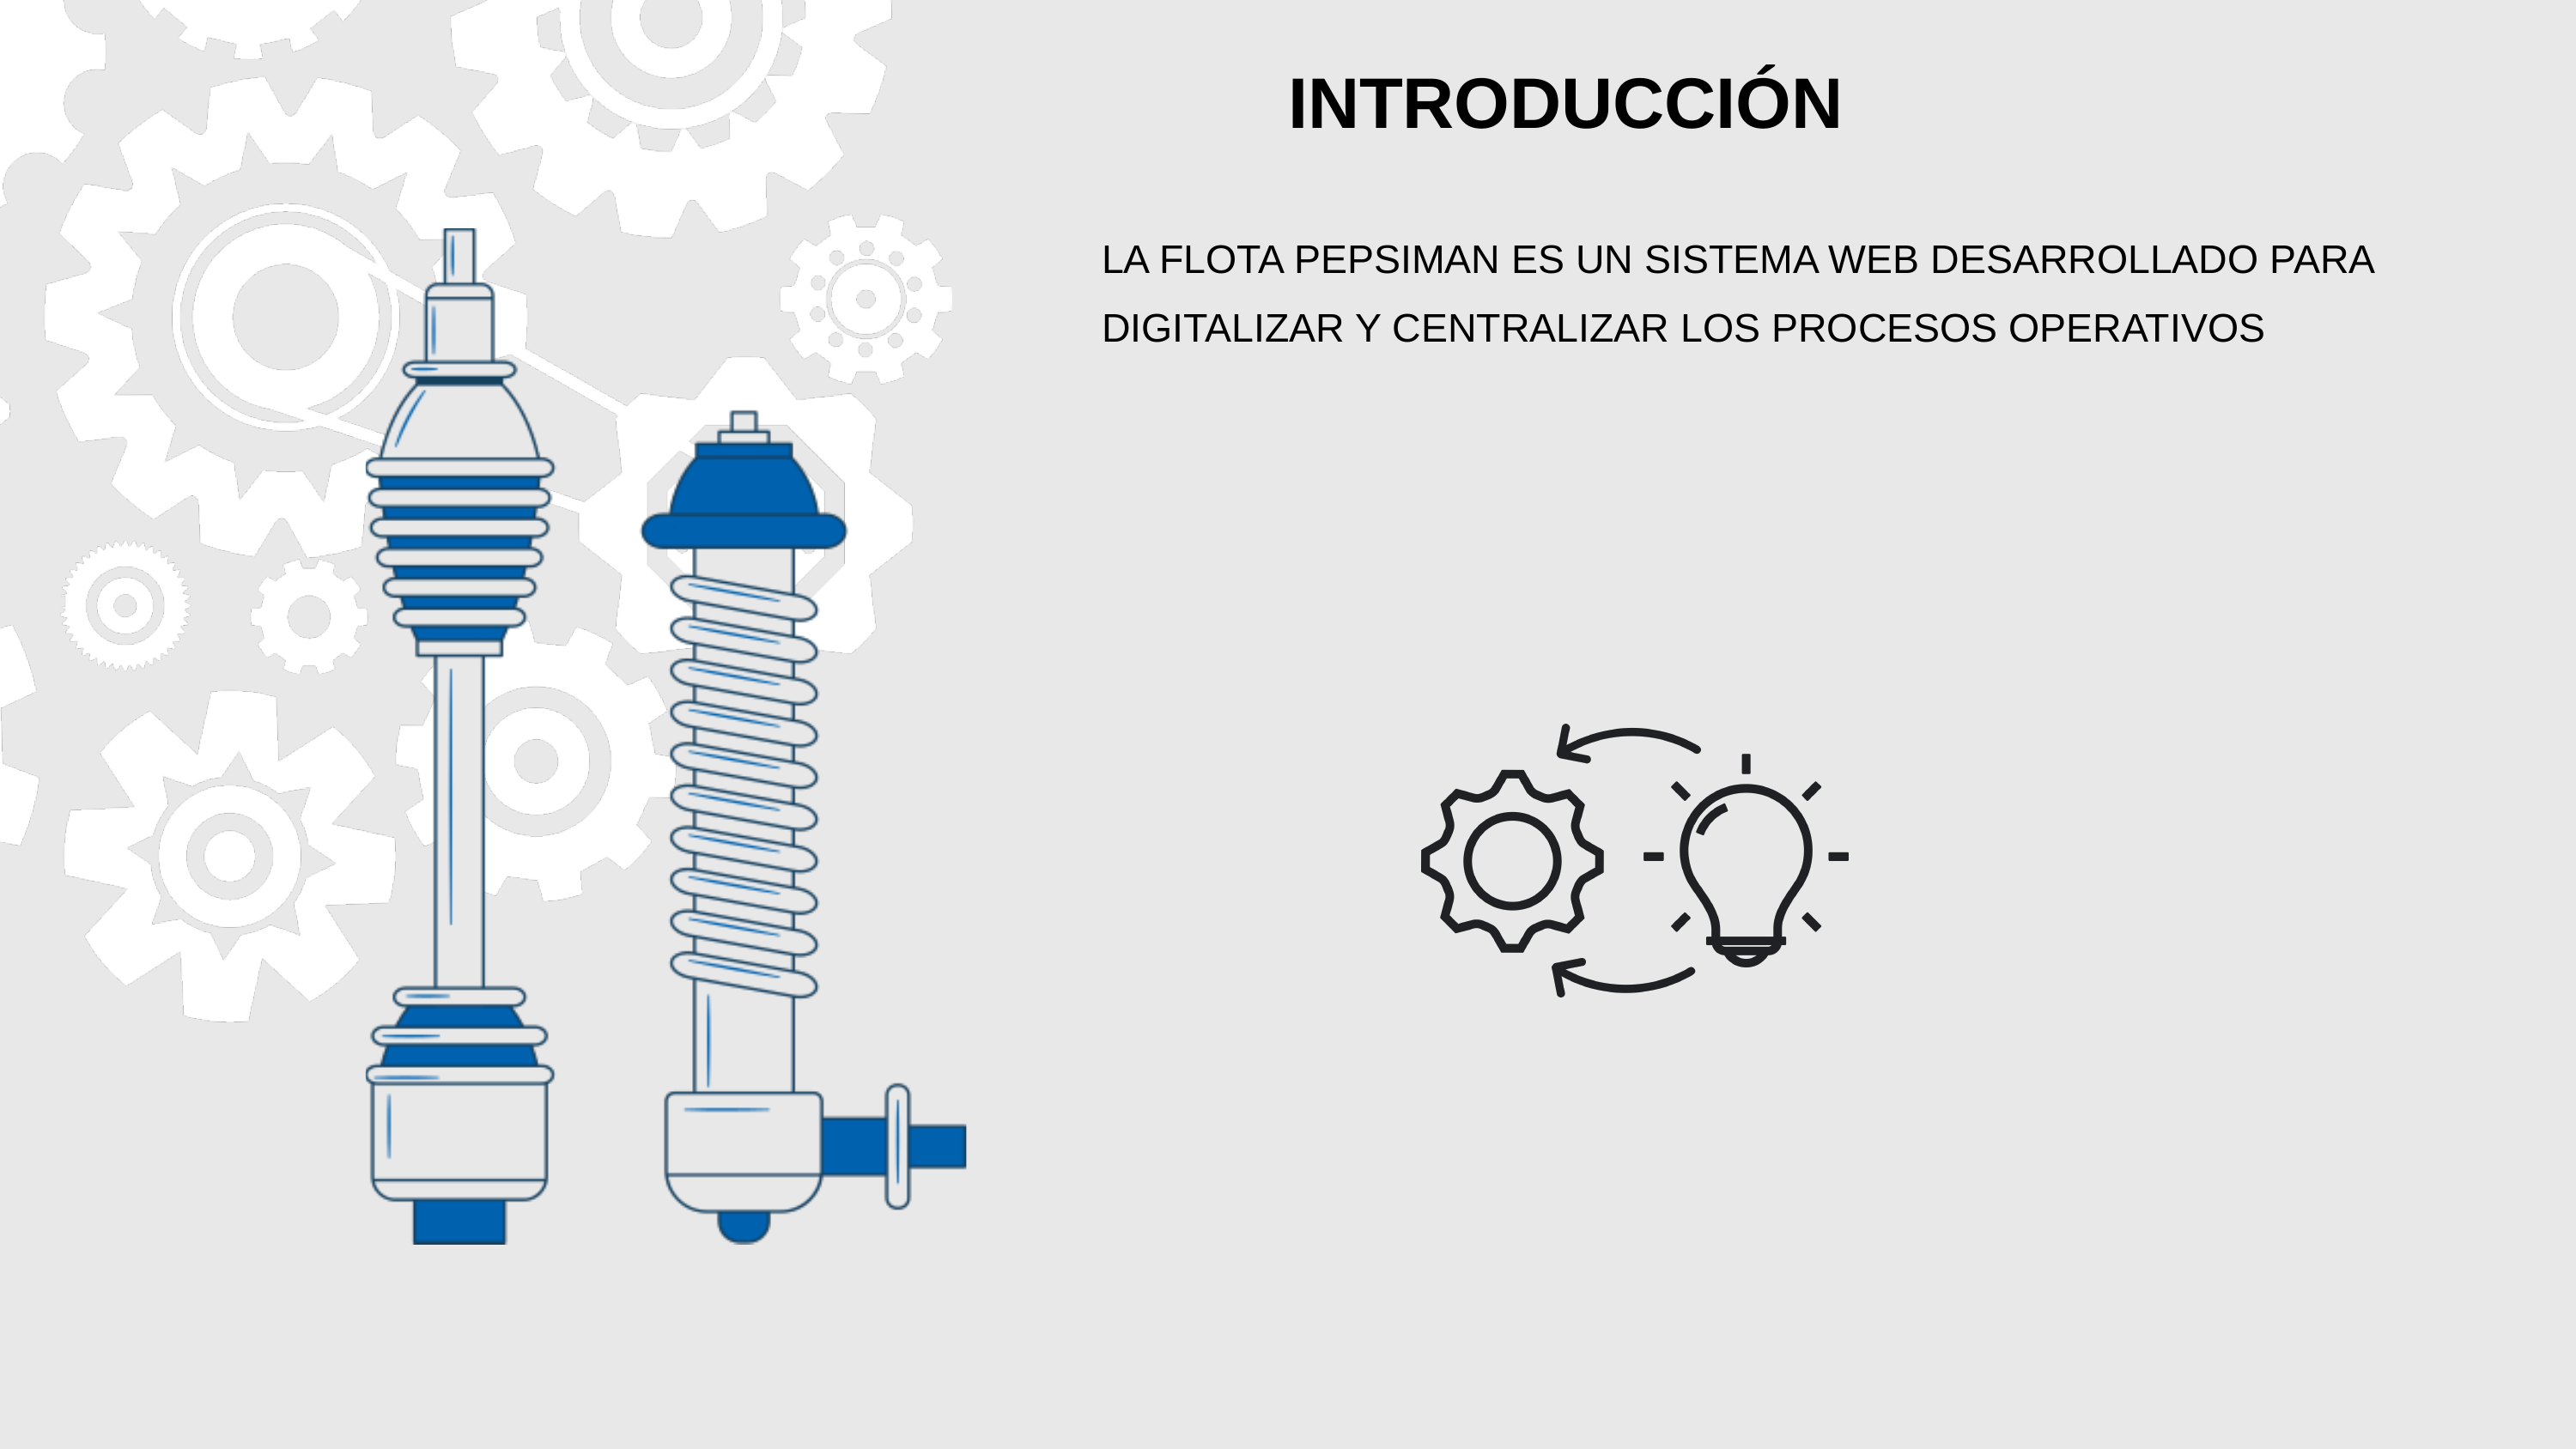

INTRODUCCIÓN
LA FLOTA PEPSIMAN ES UN SISTEMA WEB DESARROLLADO PARA DIGITALIZAR Y CENTRALIZAR LOS PROCESOS OPERATIVOS